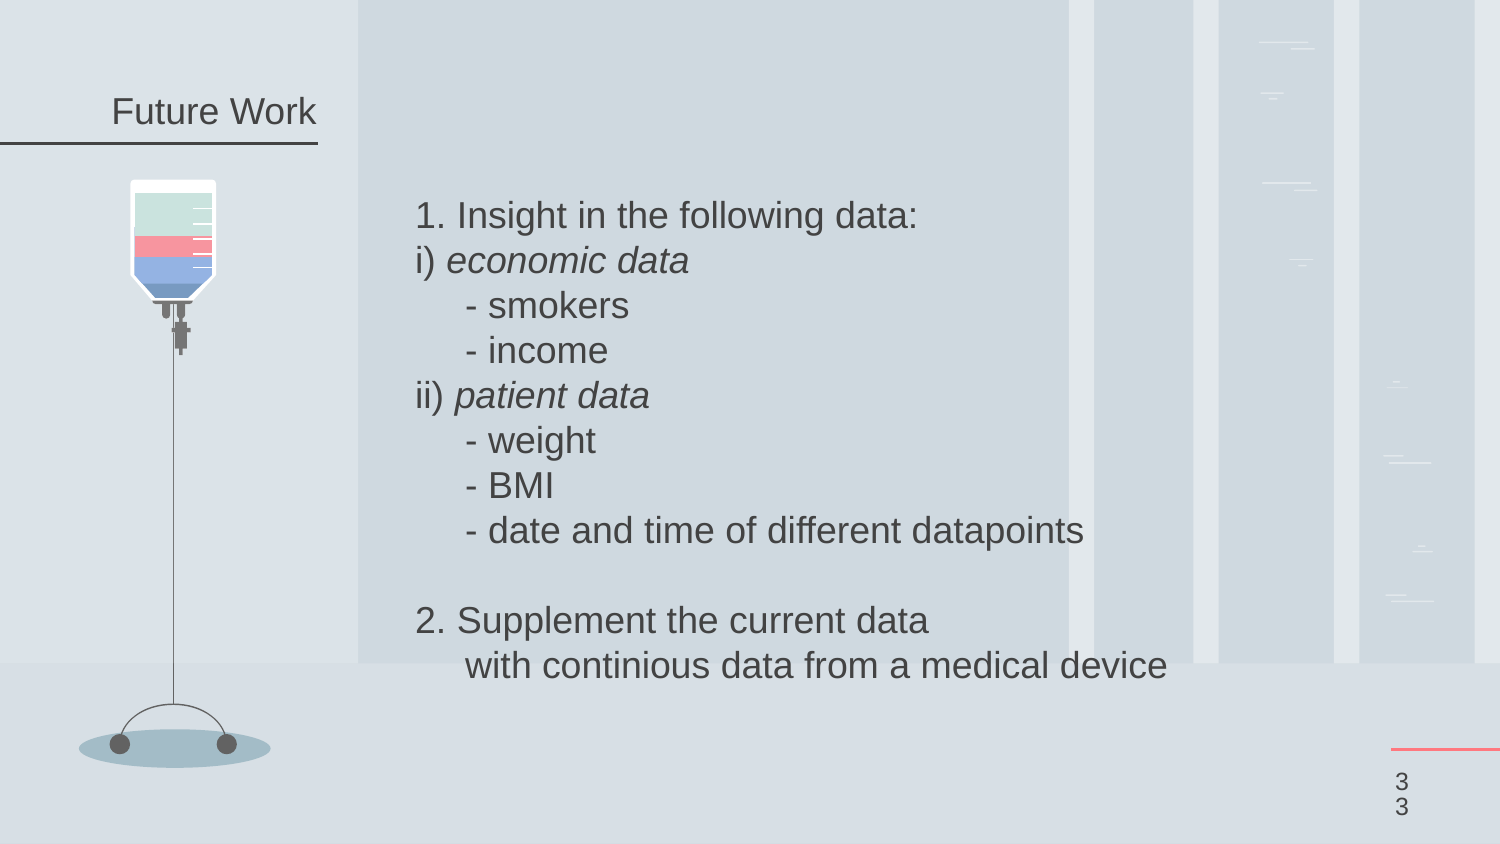

Future Work
1. Insight in the following data:
i) economic data
- smokers
- income
ii) patient data
- weight
- BMI
- date and time of different datapoints

2. Supplement the current data with continious data from a medical device

33